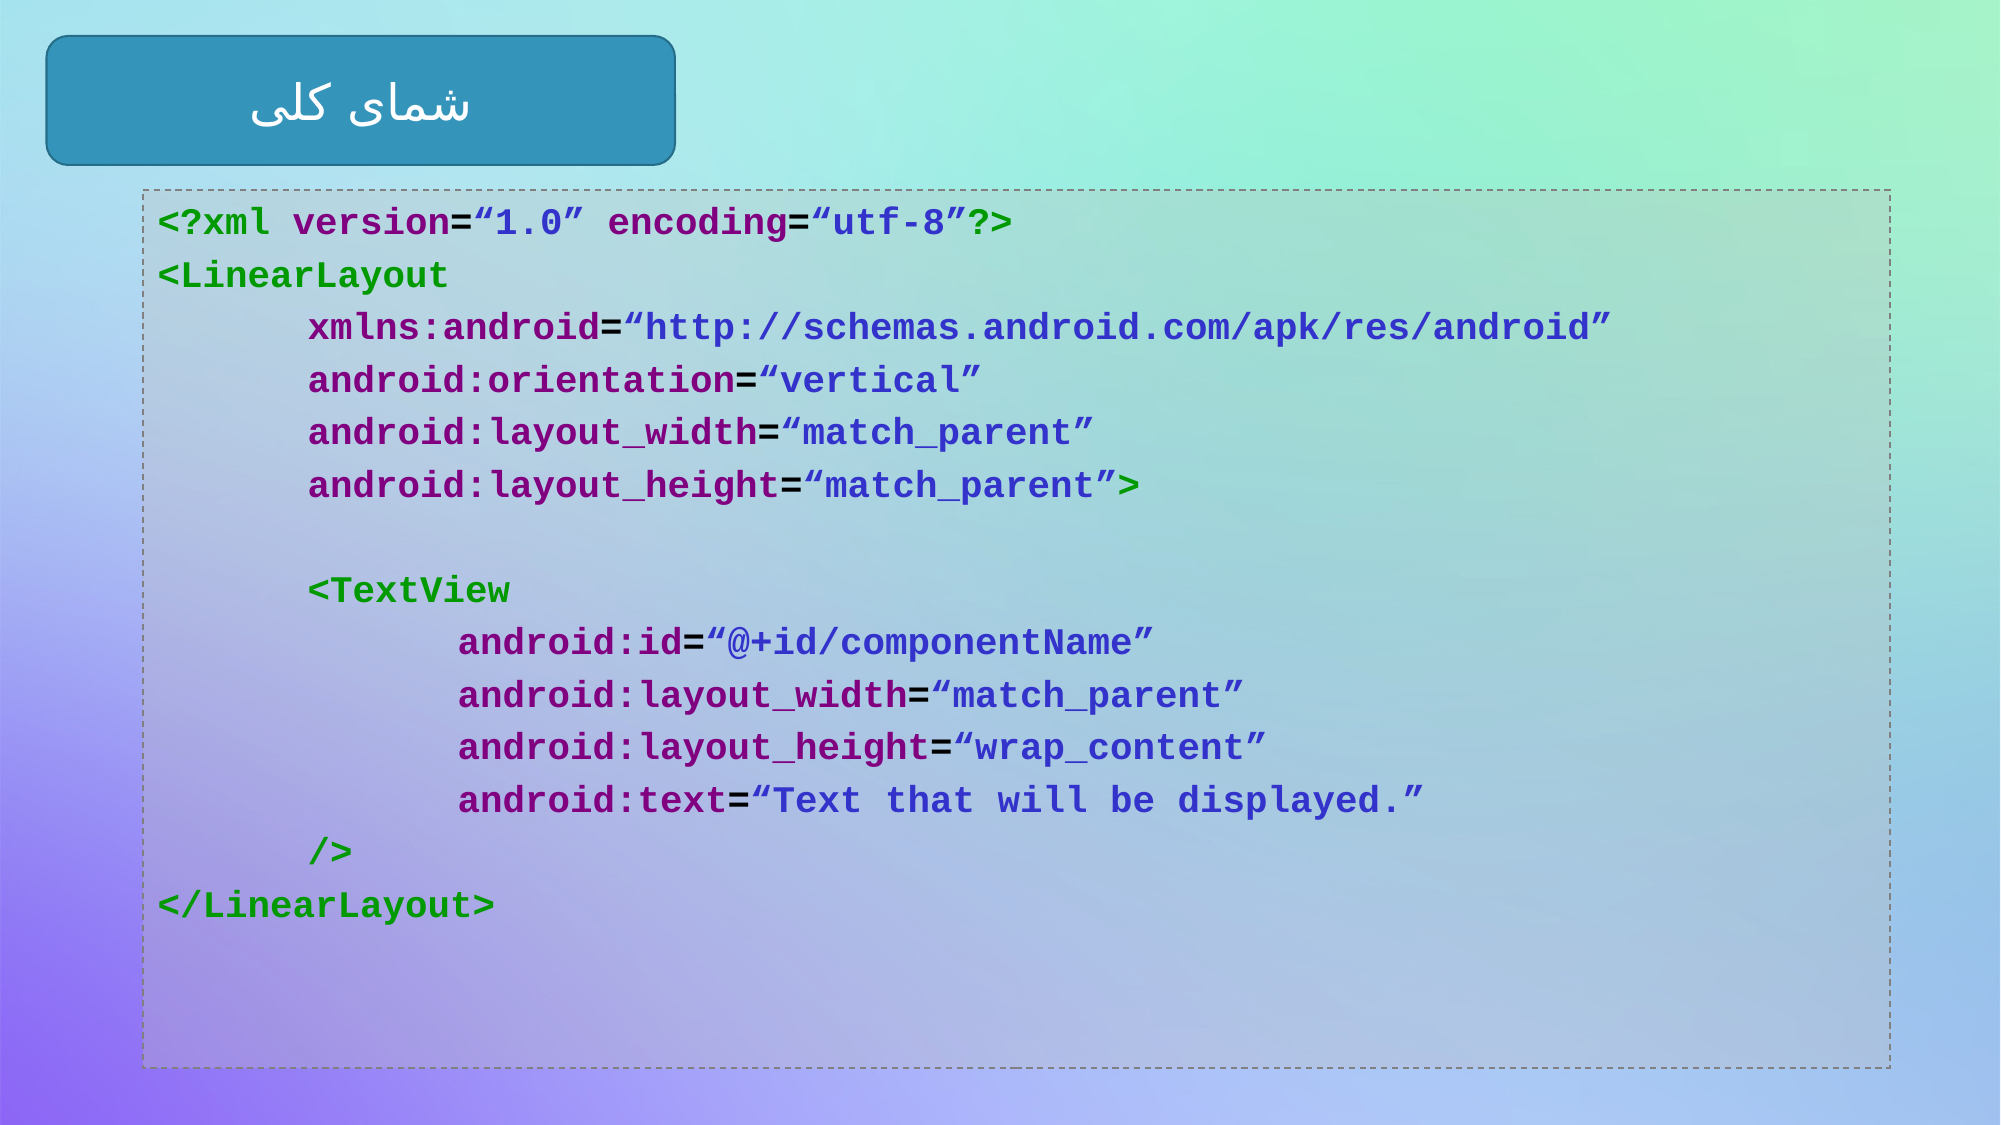

شمای کلی
<?xml version=“1.0” encoding=“utf-8”?>
<LinearLayout
	xmlns:android=“http://schemas.android.com/apk/res/android”
	android:orientation=“vertical”
	android:layout_width=“match_parent”
	android:layout_height=“match_parent”>

	<TextView
		android:id=“@+id/componentName”
		android:layout_width=“match_parent”
		android:layout_height=“wrap_content”
		android:text=“Text that will be displayed.”
	/>
</LinearLayout>